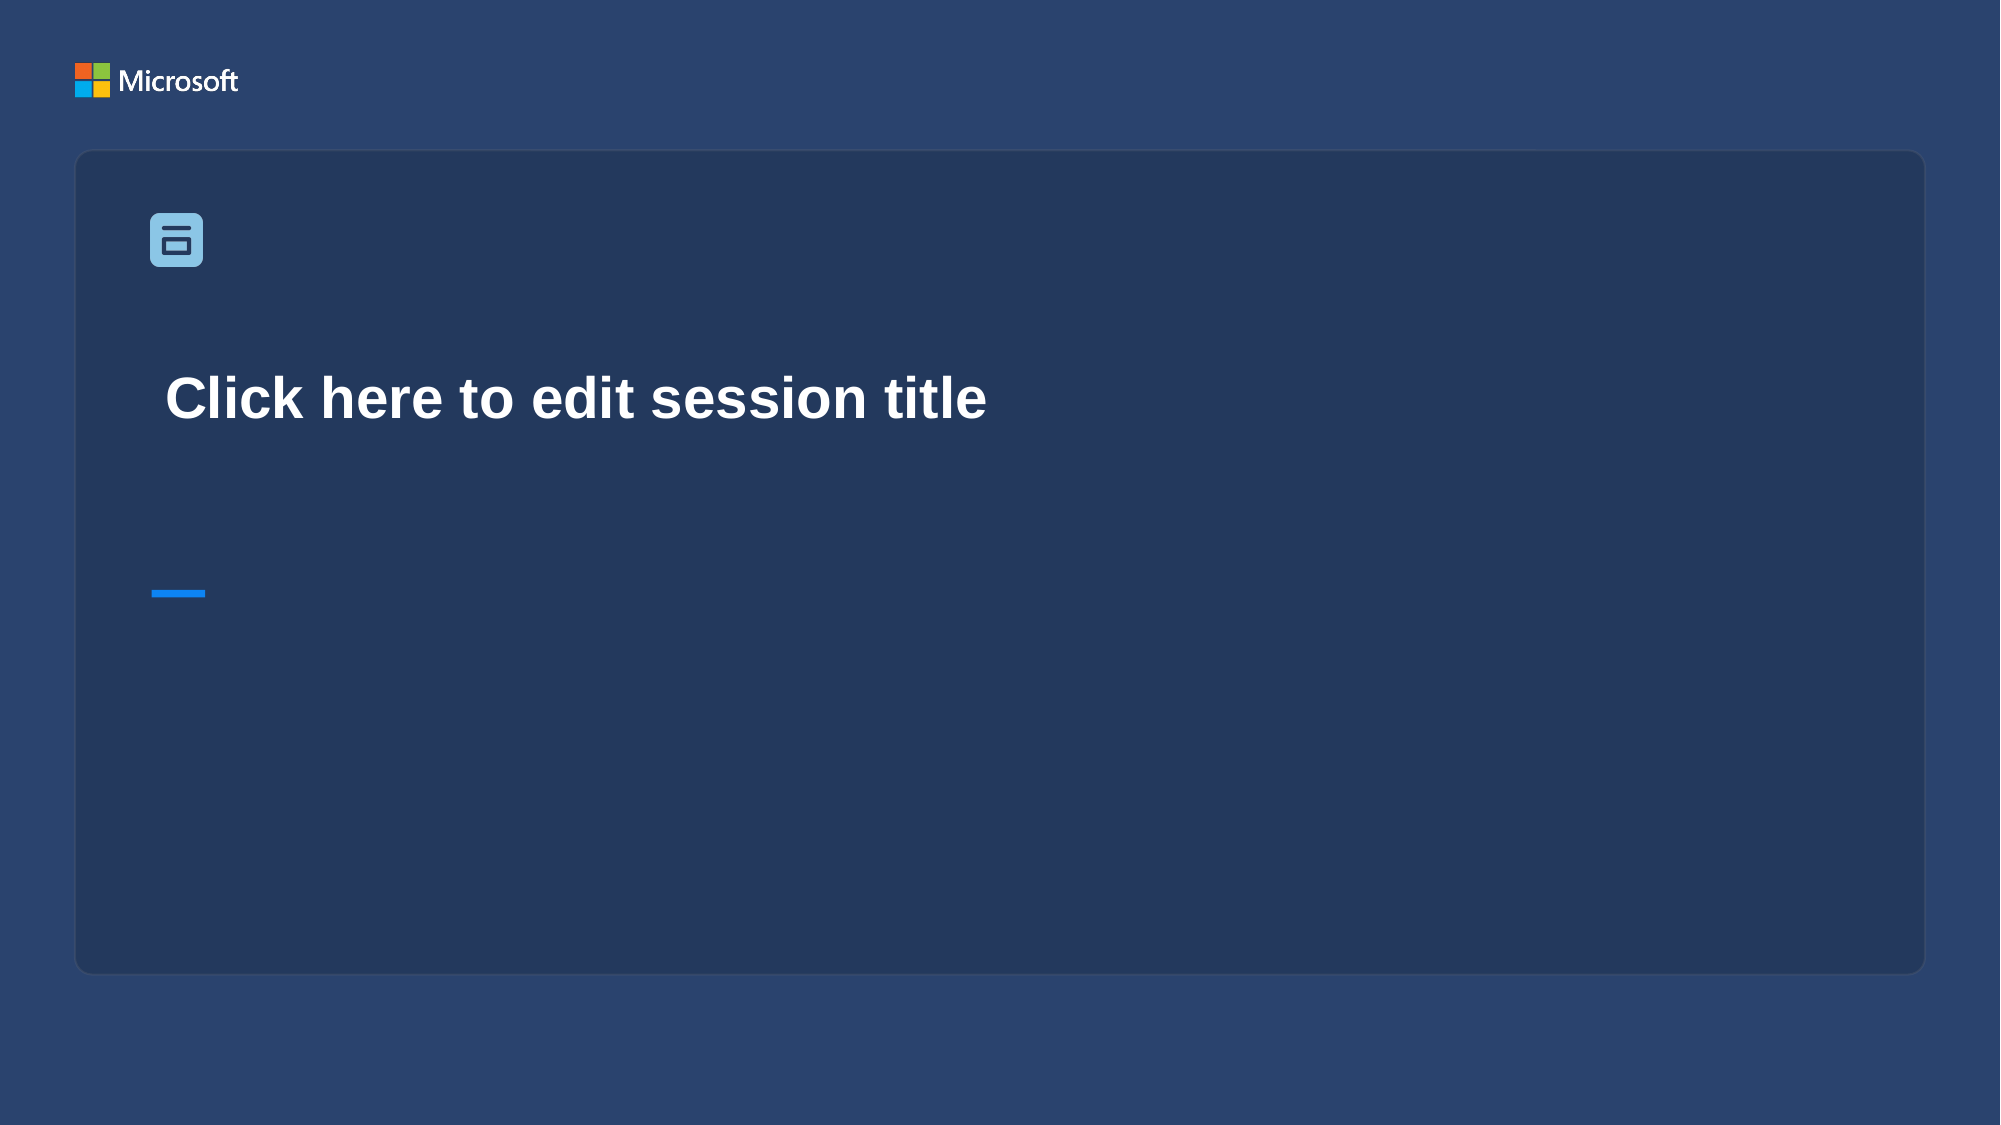

# Click here to edit session title